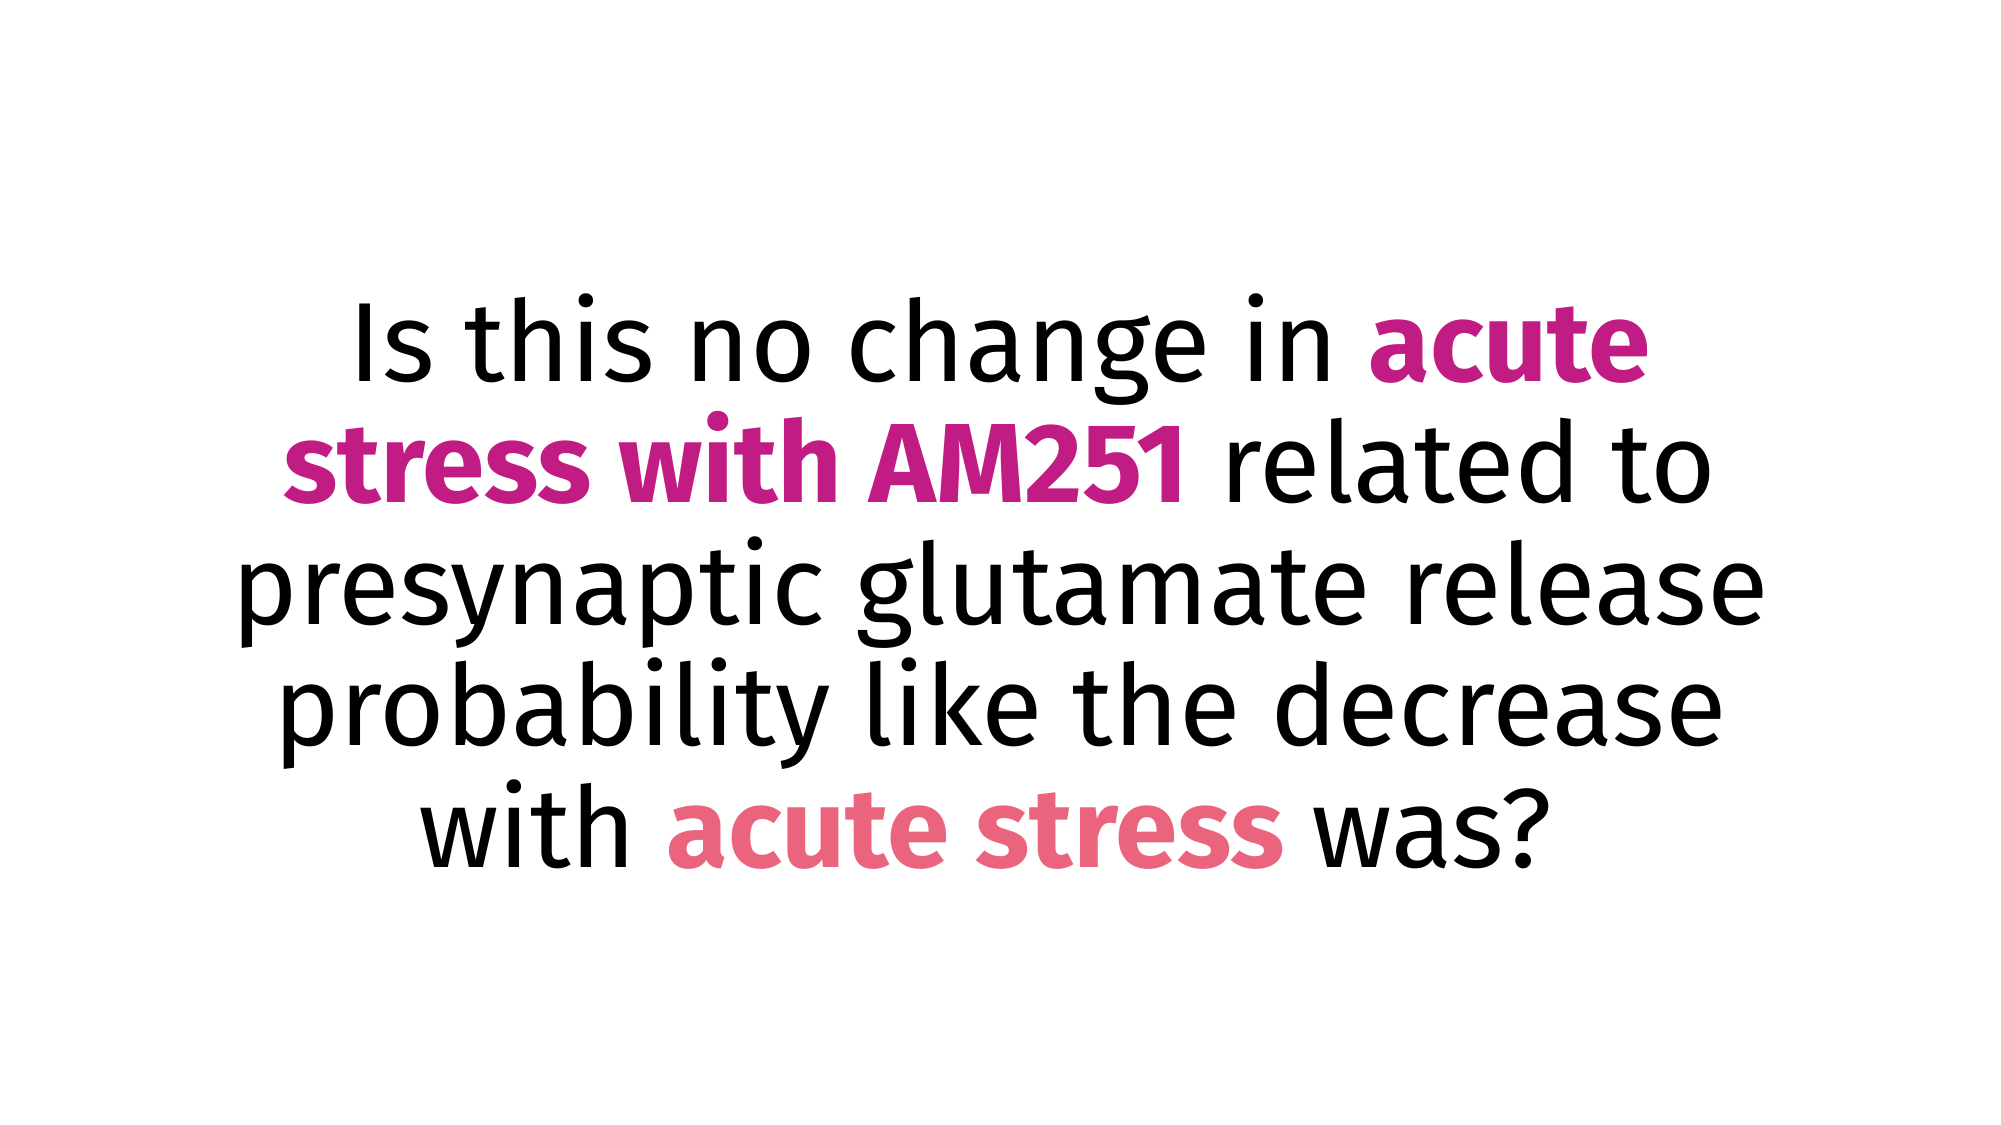

# Is this no change in acute stress with AM251 related to presynaptic glutamate release probability like the decrease with acute stress was?